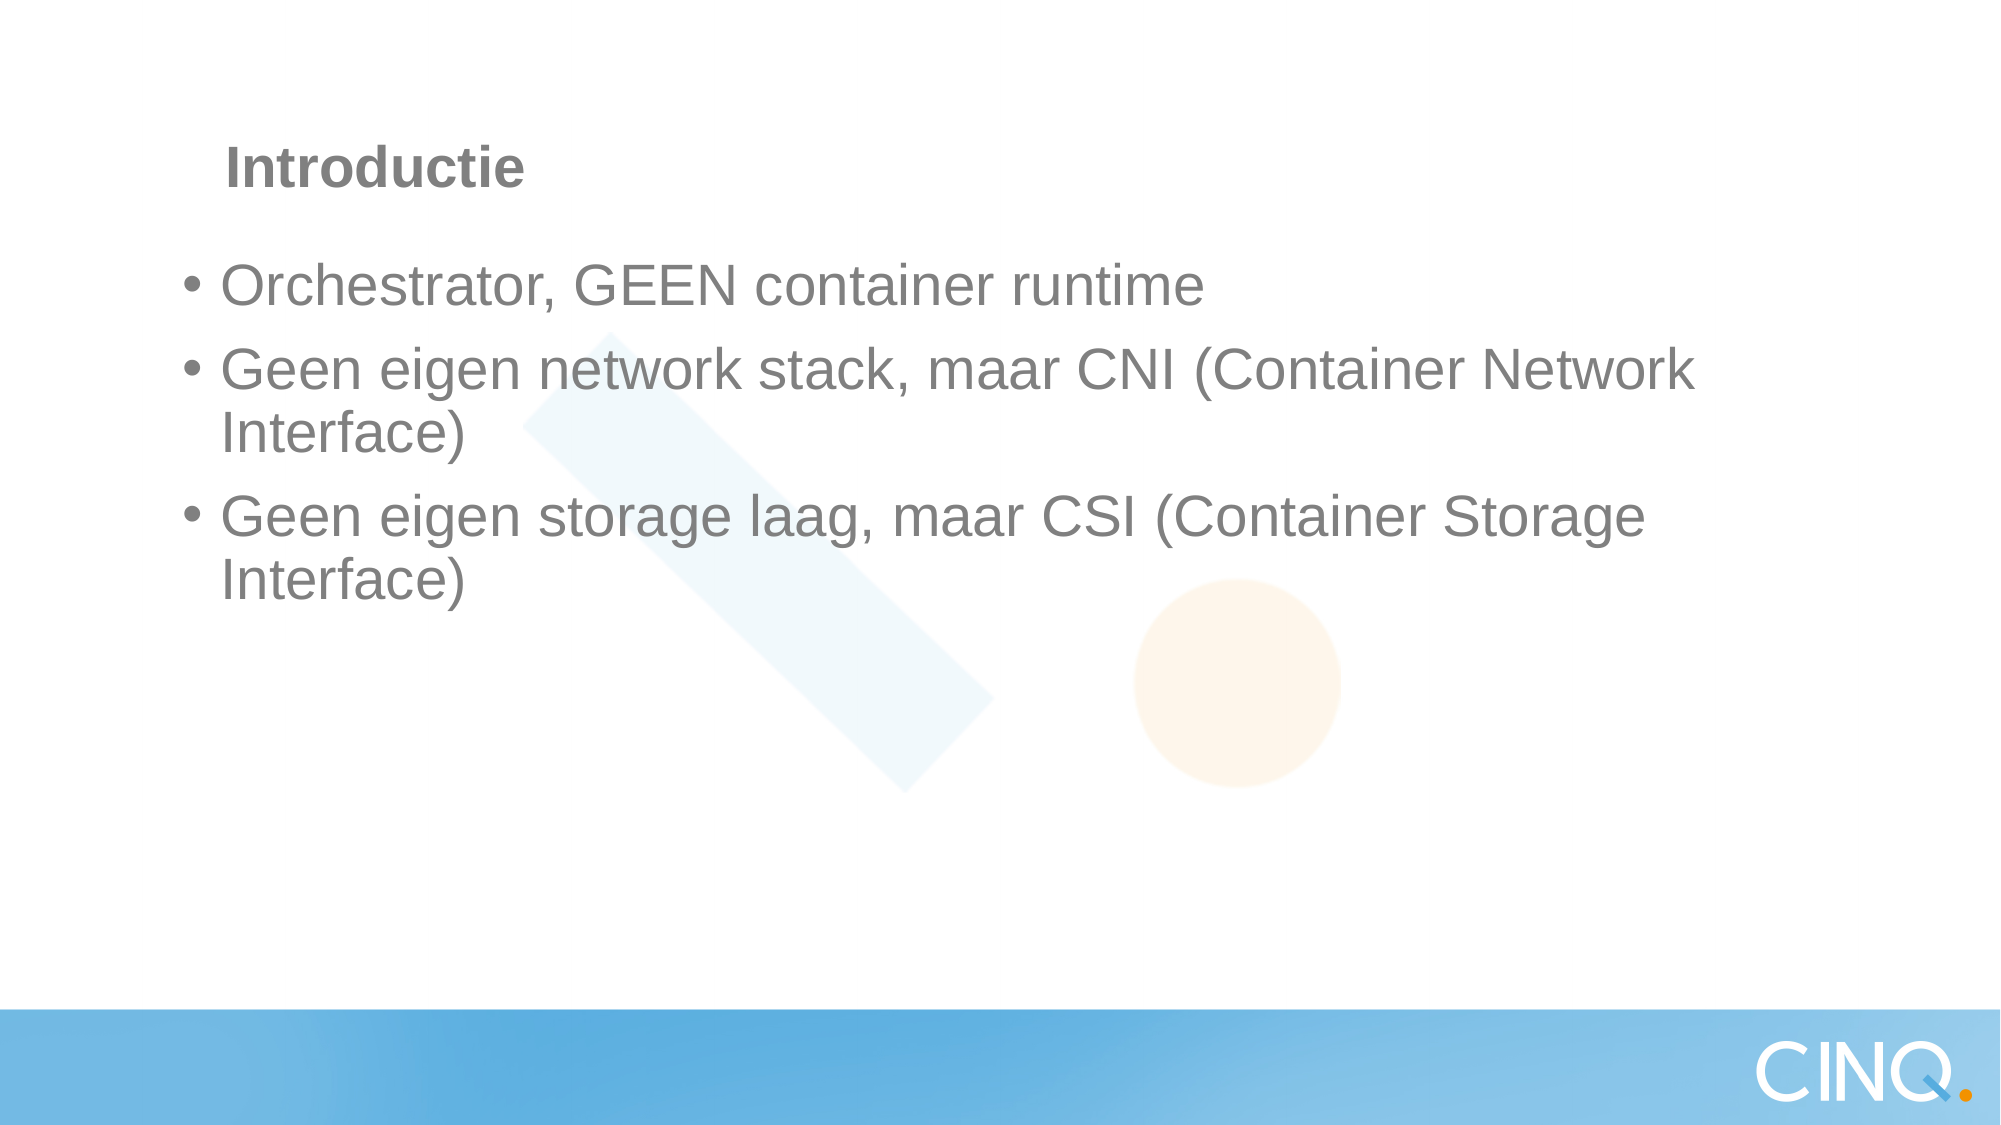

# Introductie
Orchestrator, GEEN container runtime
Geen eigen network stack, maar CNI (Container Network Interface)
Geen eigen storage laag, maar CSI (Container Storage Interface)